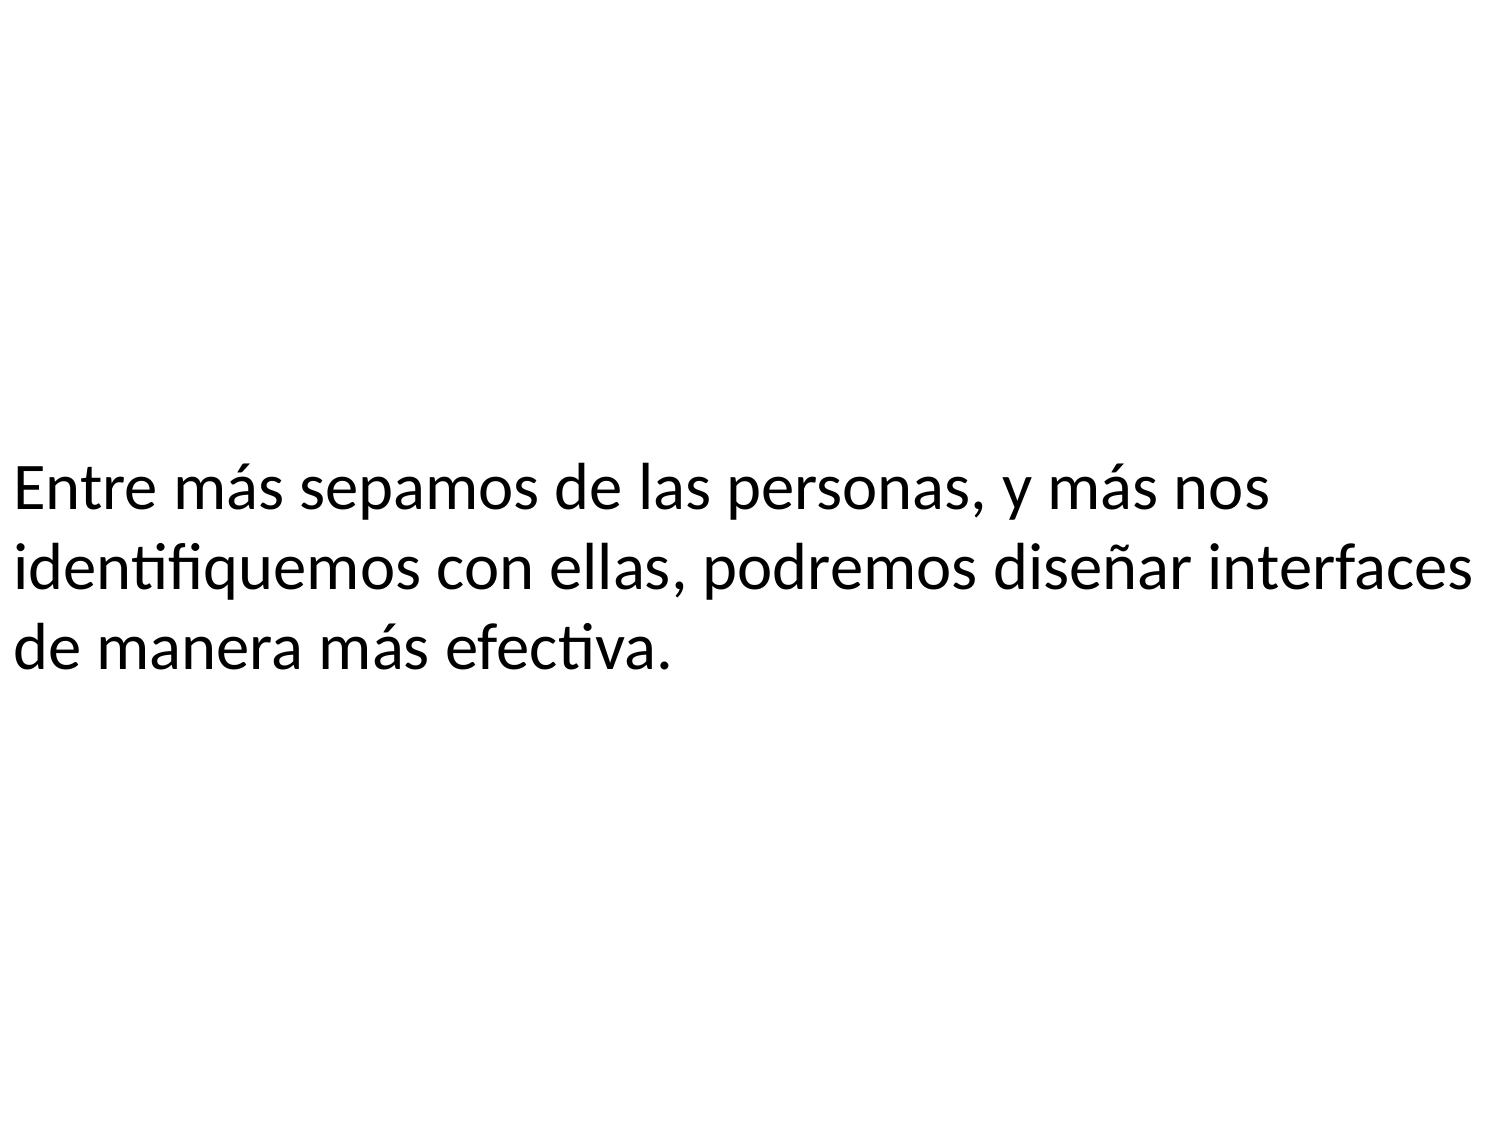

Entre más sepamos de las personas, y más nos identifiquemos con ellas, podremos diseñar interfaces de manera más efectiva.